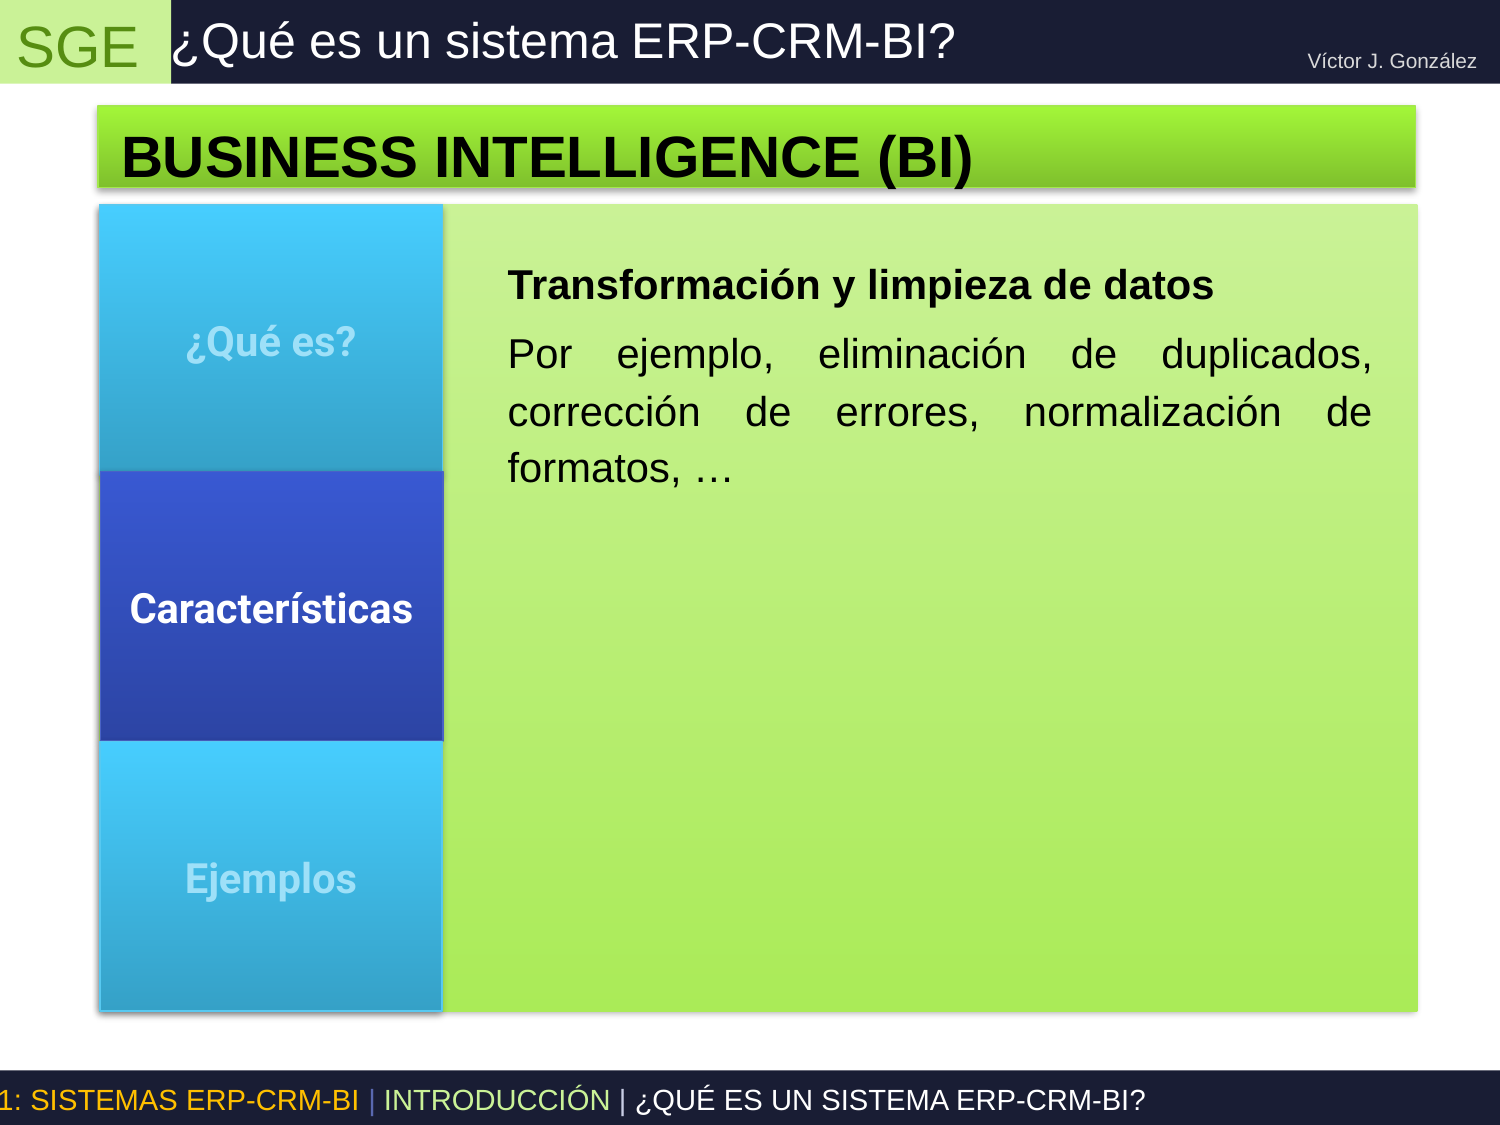

SGE
¿Qué es un sistema ERP-CRM-BI?
Víctor J. González
BUSINESS INTELLIGENCE (BI)

¿Qué es?
Transformación y limpieza de datos
Por ejemplo, eliminación de duplicados, corrección de errores, normalización de formatos, …
Características
Ejemplos

UT01: SISTEMAS ERP-CRM-BI | INTRODUCCIÓN | ¿QUÉ ES UN SISTEMA ERP-CRM-BI?